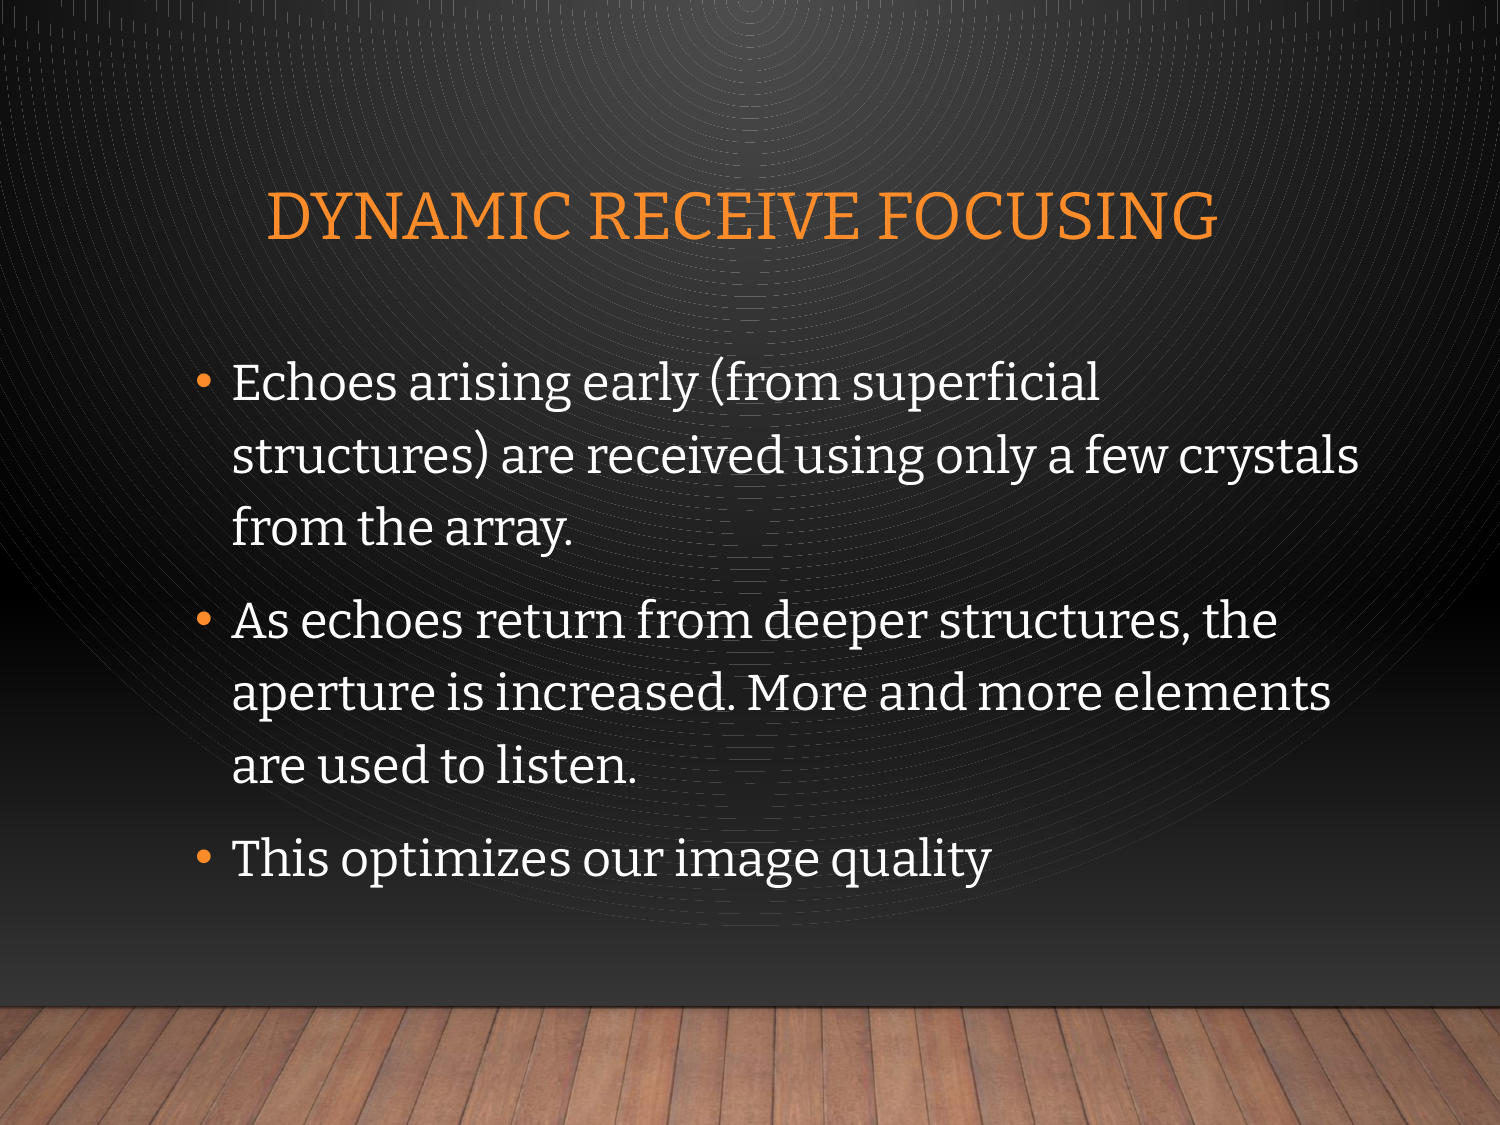

# Dynamic Receive Focusing
Echoes arising early (from superficial structures) are received using only a few crystals from the array.
As echoes return from deeper structures, the aperture is increased. More and more elements are used to listen.
This optimizes our image quality